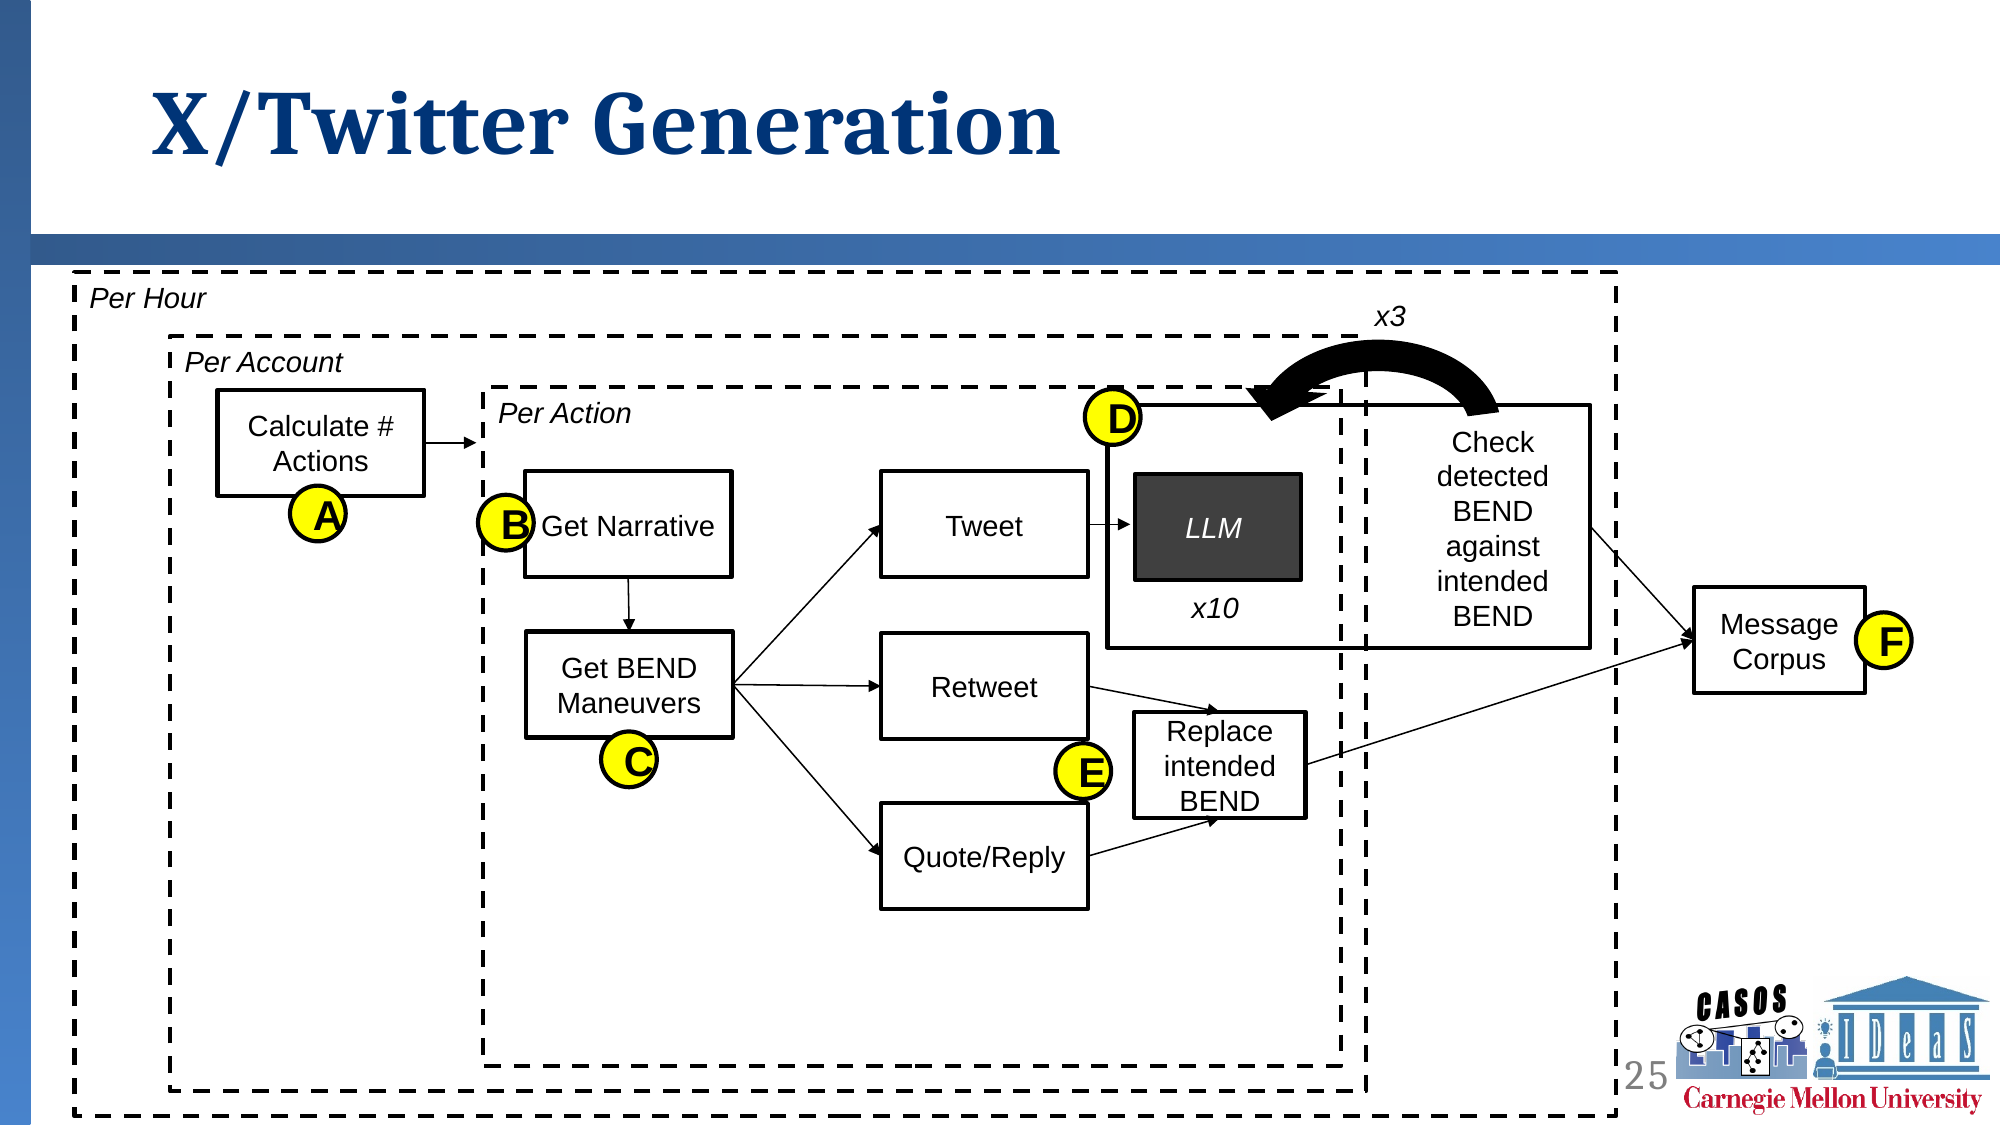

# X/Twitter Generation
Per Hour
x3

Per Account
Per Action
D
Calculate # Actions

Get Narrative
Tweet
LLM
Check detected BEND against intended BEND
A
B
x10
Message Corpus
F
Get BEND Maneuvers
Retweet
Replace intended BEND
C
E
Quote/Reply
25